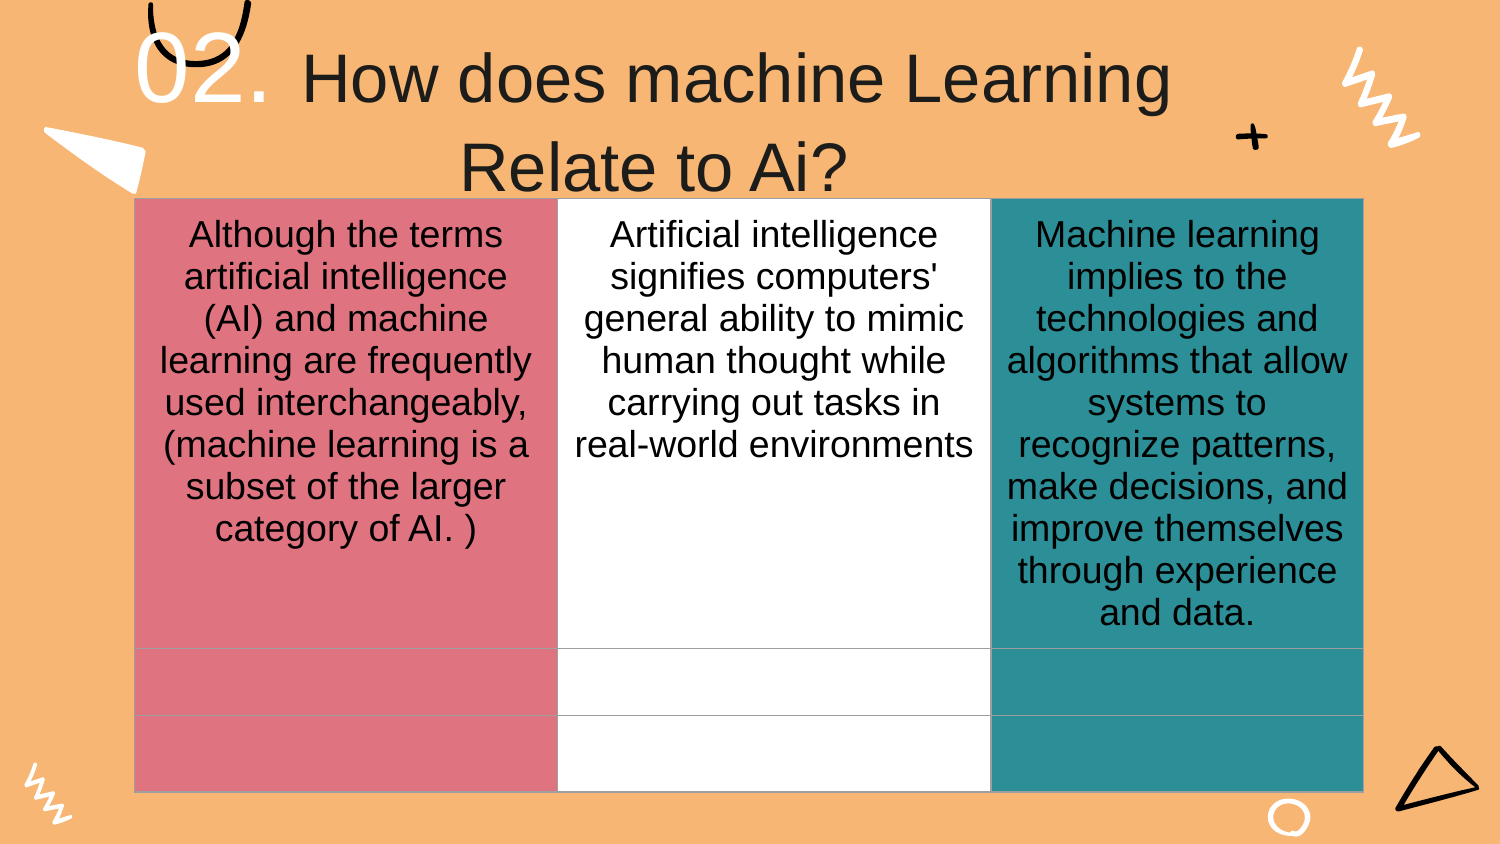

# 02. How does machine Learning Relate to Ai?
| Although the terms artificial intelligence (AI) and machine learning are frequently used interchangeably, (machine learning is a subset of the larger category of AI. ) | Artificial intelligence signifies computers' general ability to mimic human thought while carrying out tasks in real-world environments | Machine learning implies to the technologies and algorithms that allow systems to recognize patterns, make decisions, and improve themselves through experience and data. |
| --- | --- | --- |
|  |  |  |
|  |  |  |